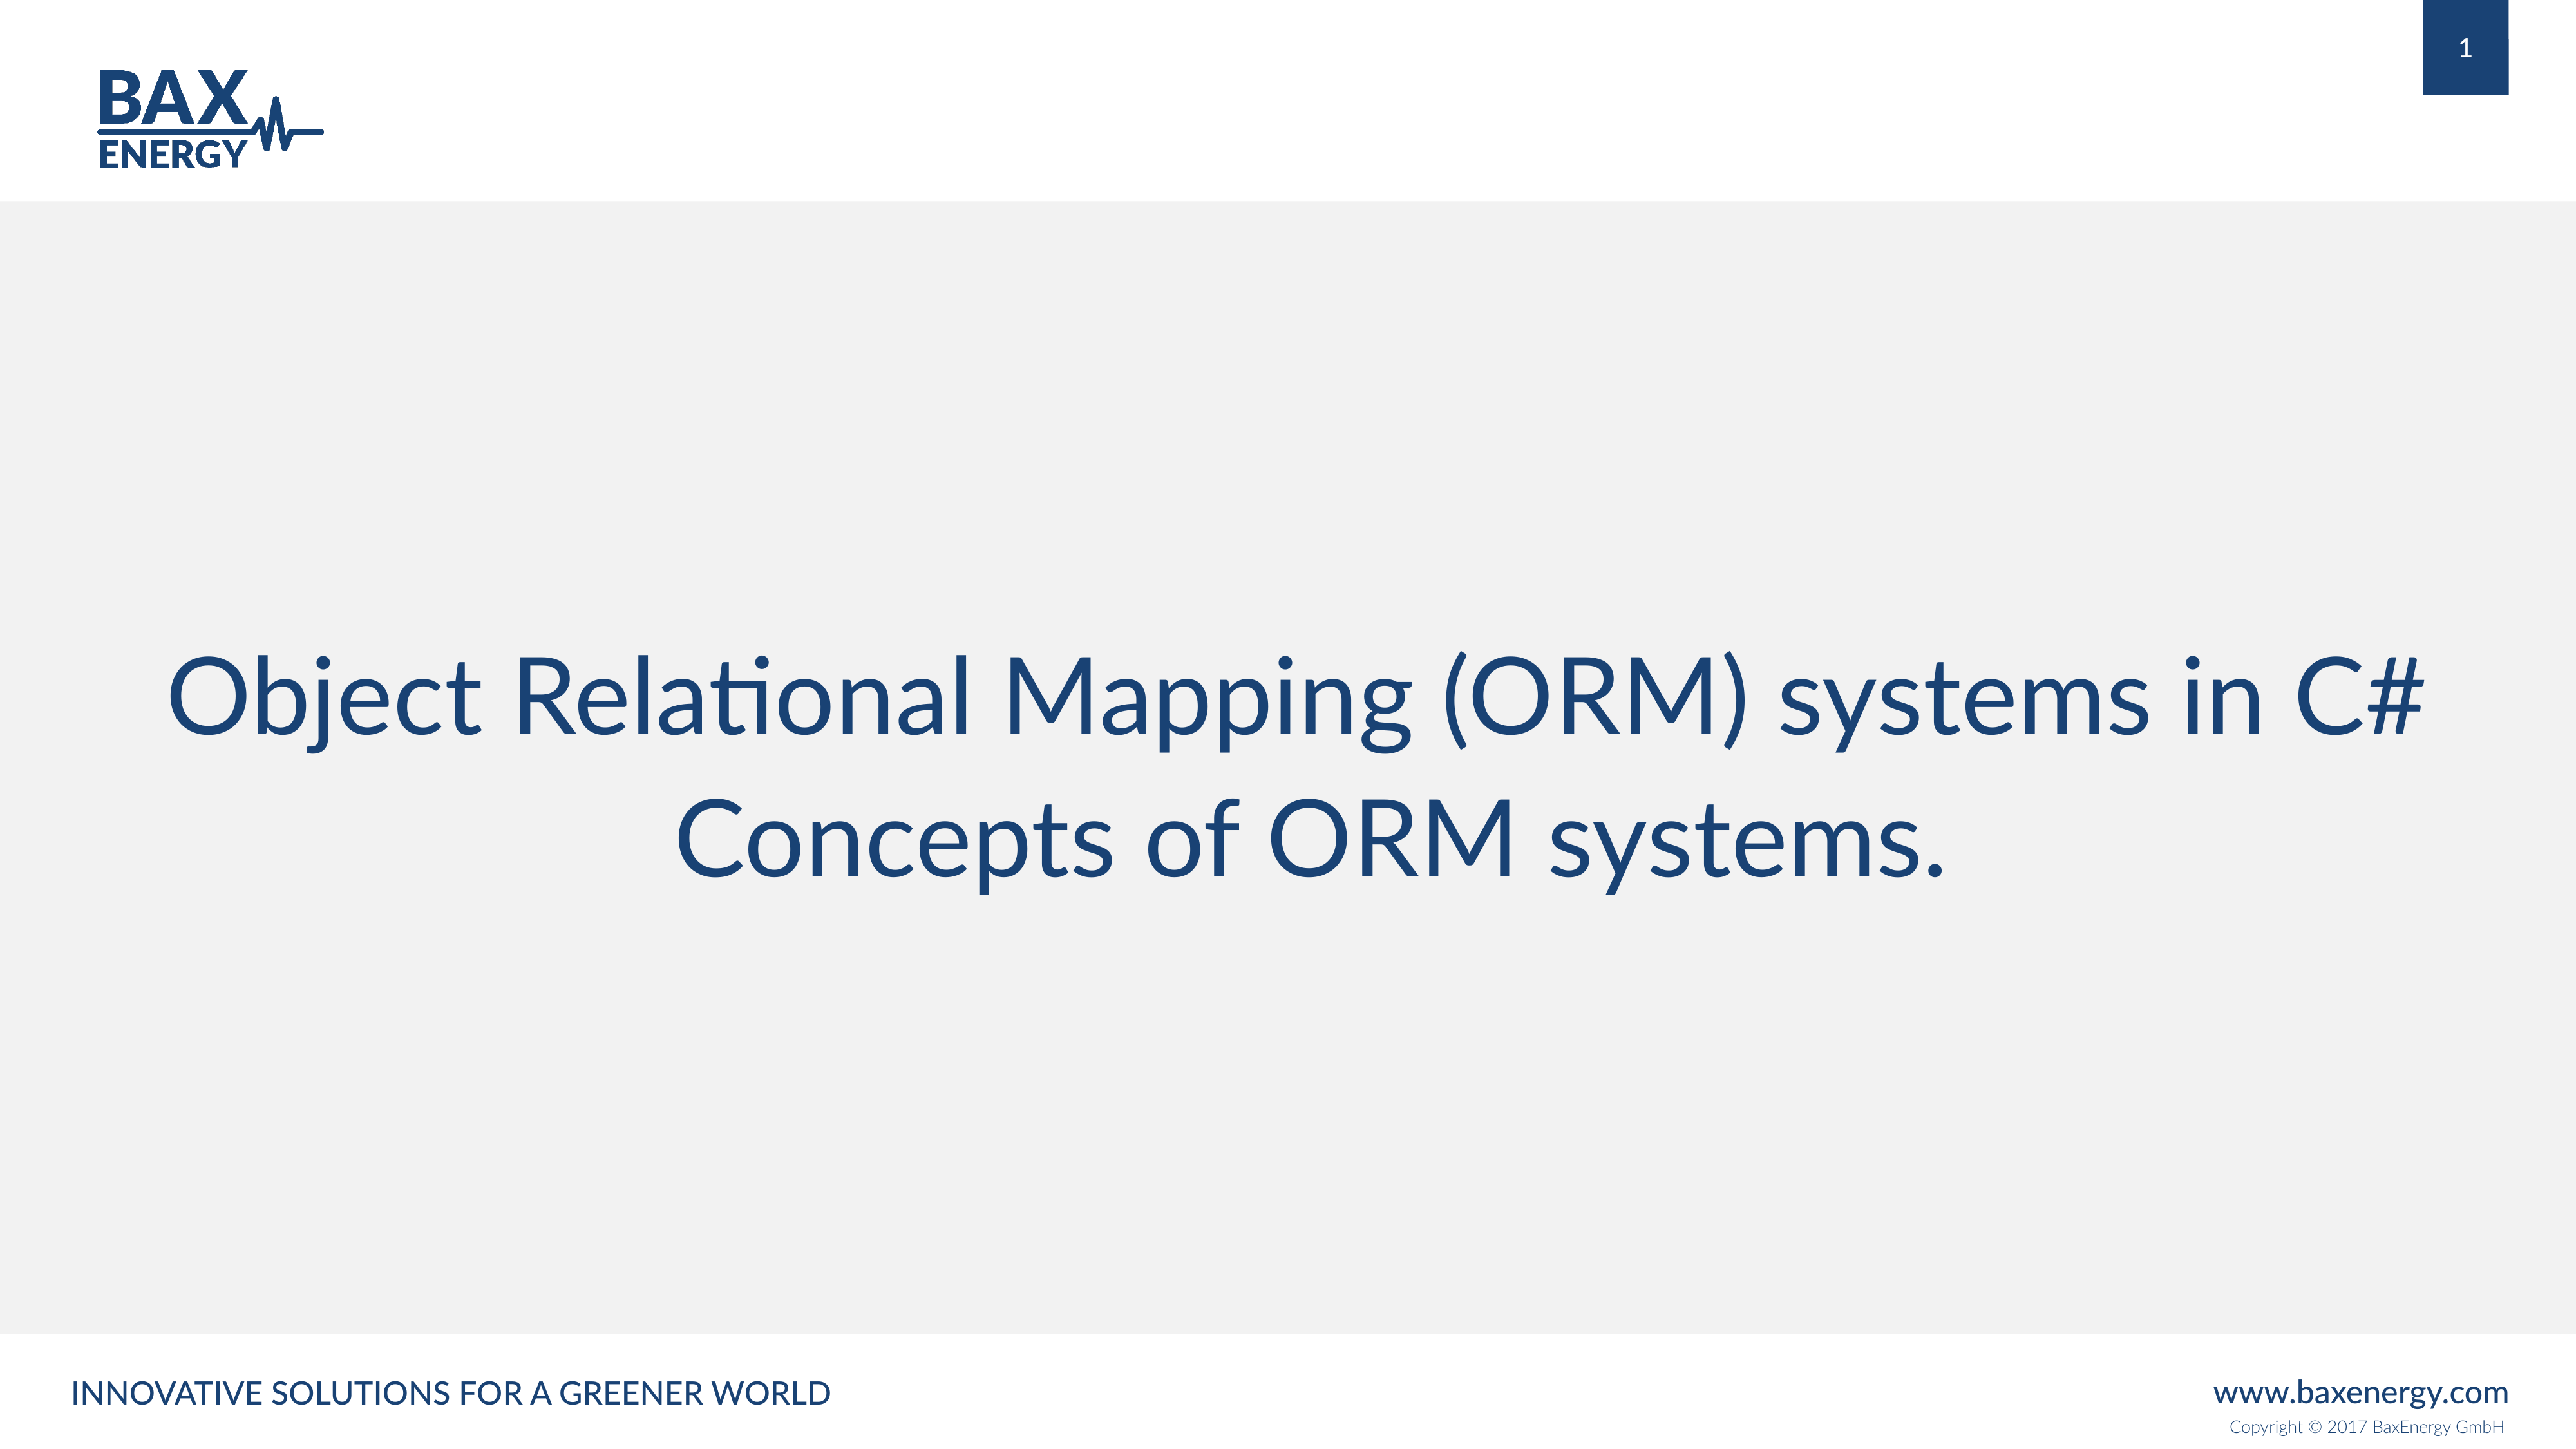

Object Relational Mapping (ORM) systems in C#
Concepts of ORM systems.